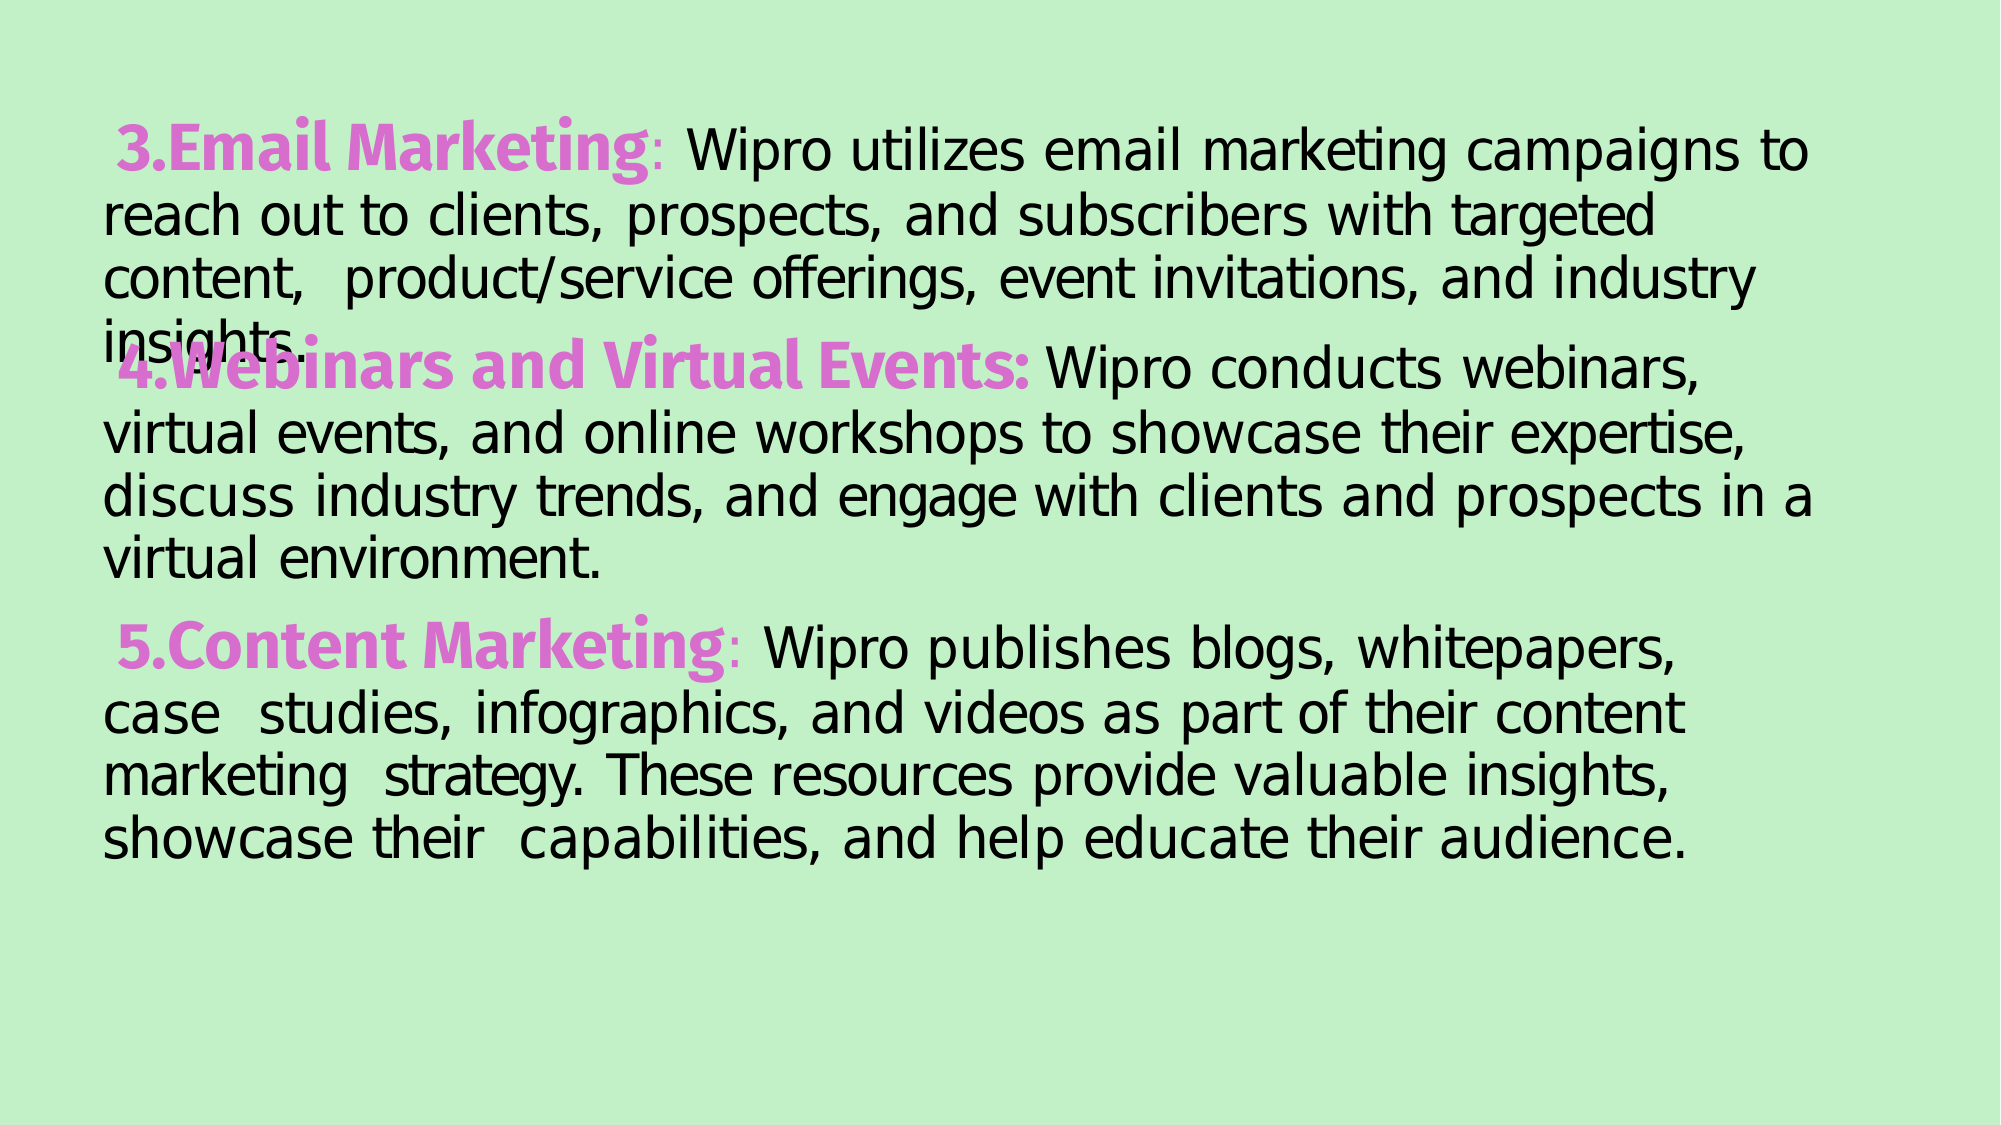

# 3.Email Marketing: Wipro utilizes email marketing campaigns to  reach out to clients, prospects, and subscribers with targeted content,  product/service offerings, event invitations, and industry insights.
Webinars and Virtual Events: Wipro conducts webinars,  virtual events, and online workshops to showcase their expertise,  discuss industry trends, and engage with clients and prospects in a  virtual environment.
Content Marketing: Wipro publishes blogs, whitepapers, case  studies, infographics, and videos as part of their content marketing  strategy. These resources provide valuable insights, showcase their  capabilities, and help educate their audience.